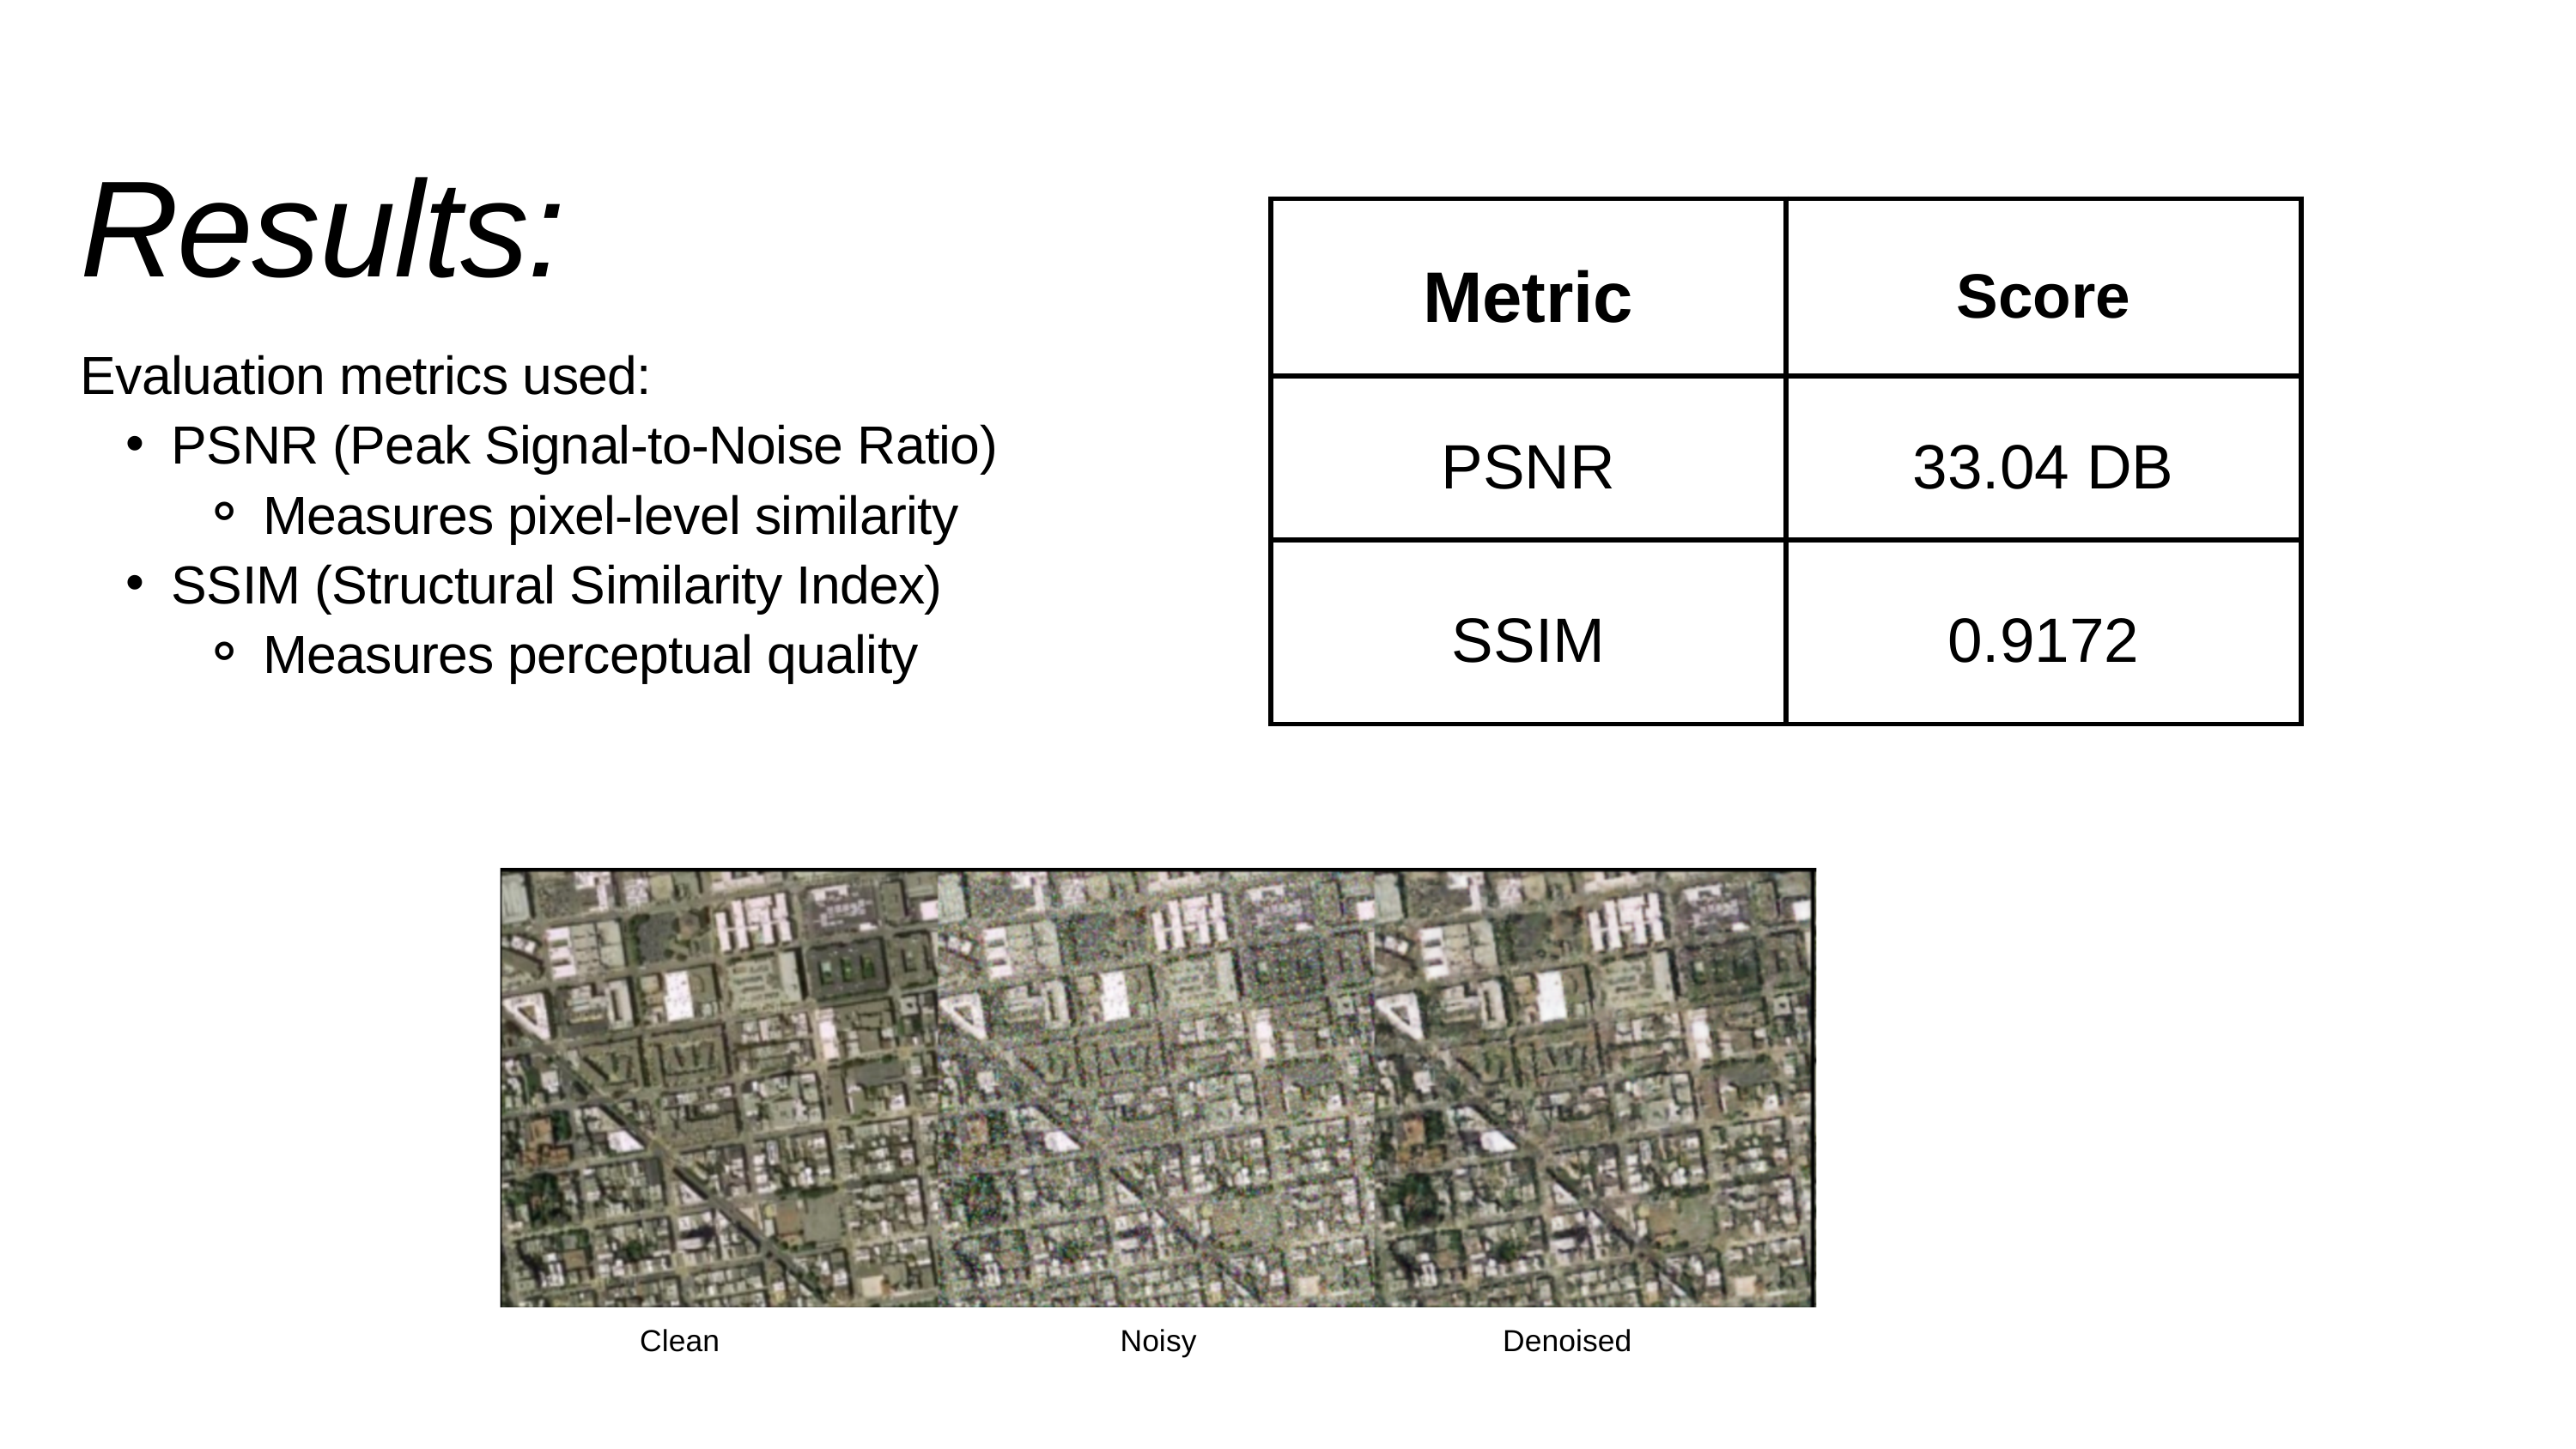

Results:
| Metric | Score |
| --- | --- |
| PSNR | 33.04 DB |
| SSIM | 0.9172 |
Evaluation metrics used:
PSNR (Peak Signal-to-Noise Ratio)
Measures pixel-level similarity
SSIM (Structural Similarity Index)
Measures perceptual quality

Clean
Noisy
Denoised